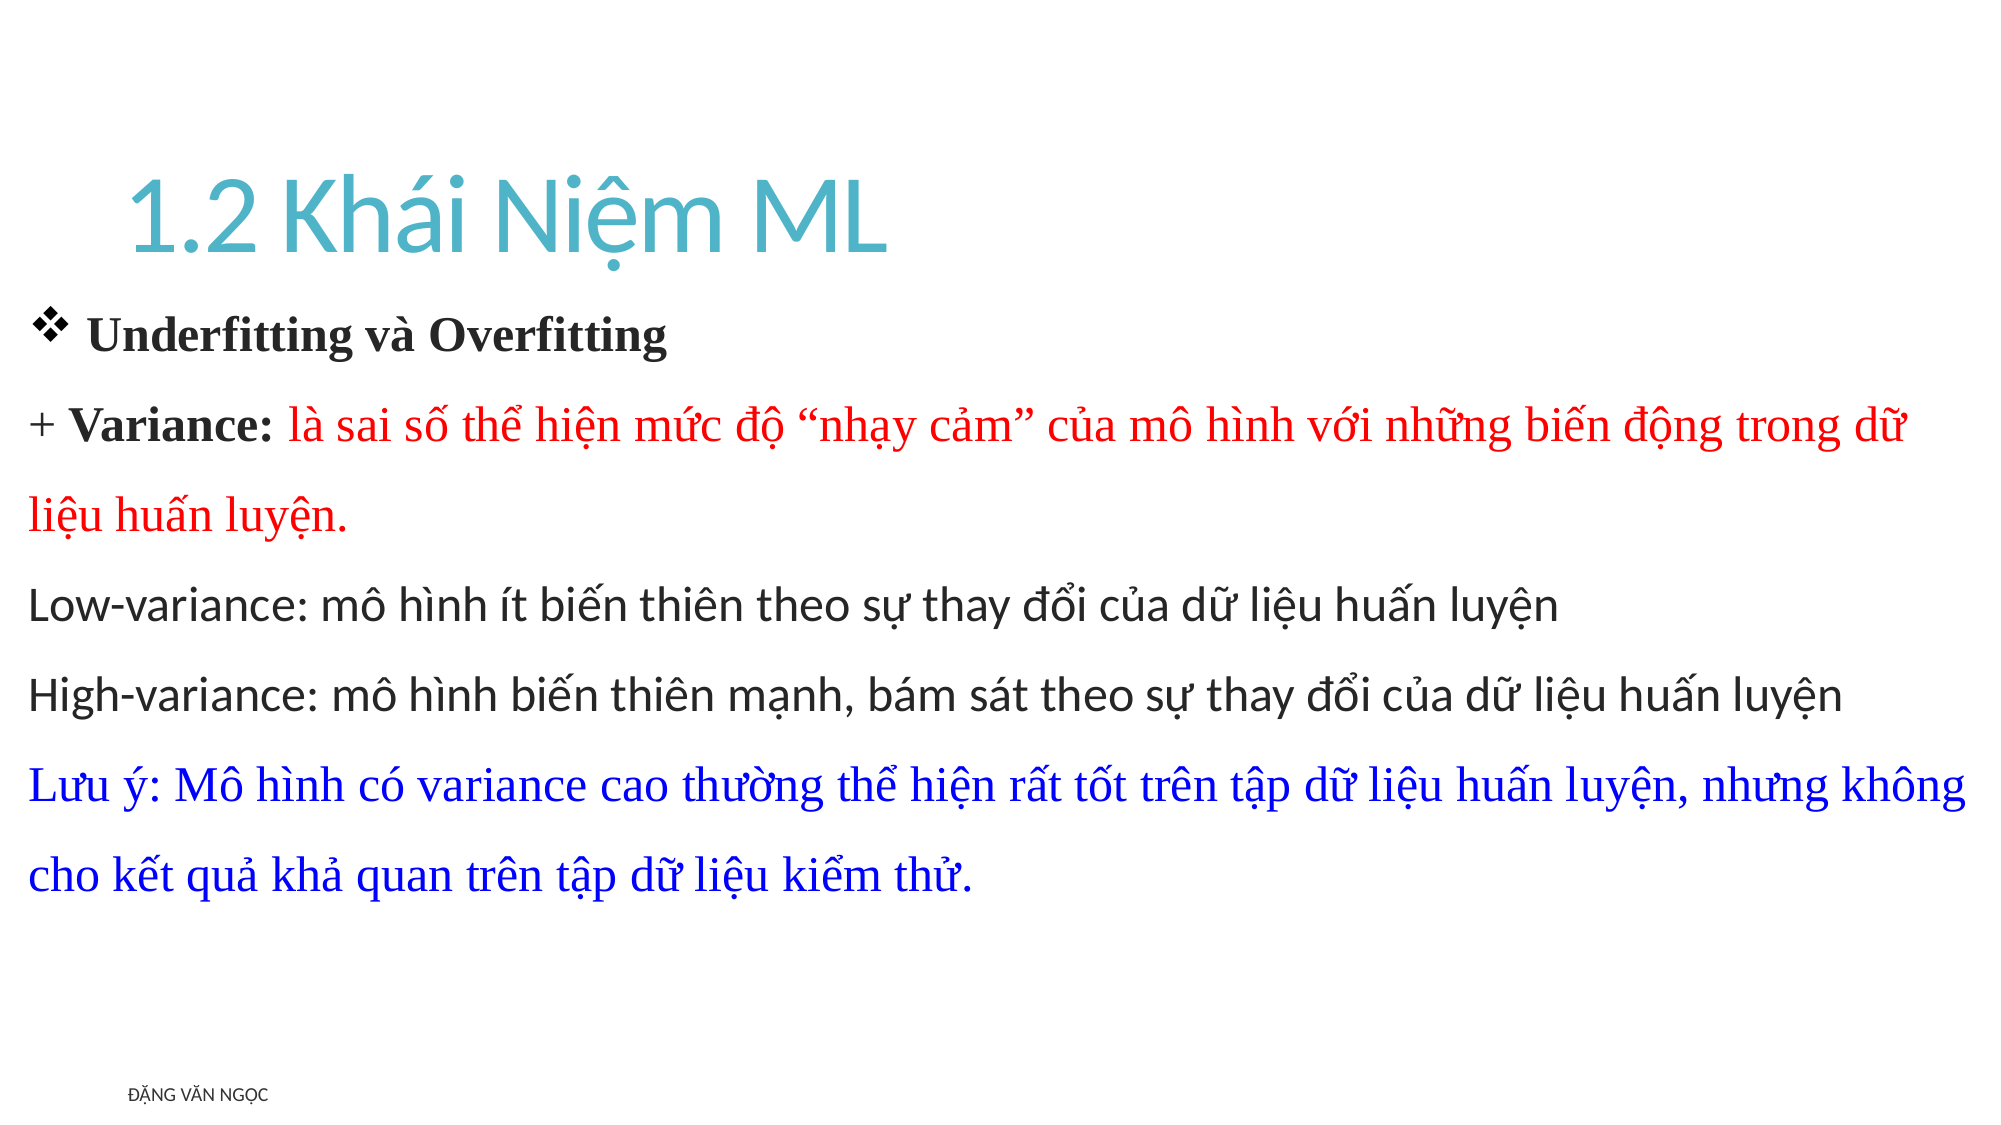

# 1.2 Khái Niệm ML
 Underfitting và Overfitting
+ Variance: là sai số thể hiện mức độ “nhạy cảm” của mô hình với những biến động trong dữ liệu huấn luyện.
Low-variance: mô hình ít biến thiên theo sự thay đổi của dữ liệu huấn luyện
High-variance: mô hình biến thiên mạnh, bám sát theo sự thay đổi của dữ liệu huấn luyện
Lưu ý: Mô hình có variance cao thường thể hiện rất tốt trên tập dữ liệu huấn luyện, nhưng không cho kết quả khả quan trên tập dữ liệu kiểm thử.

Đặng Văn Ngọc